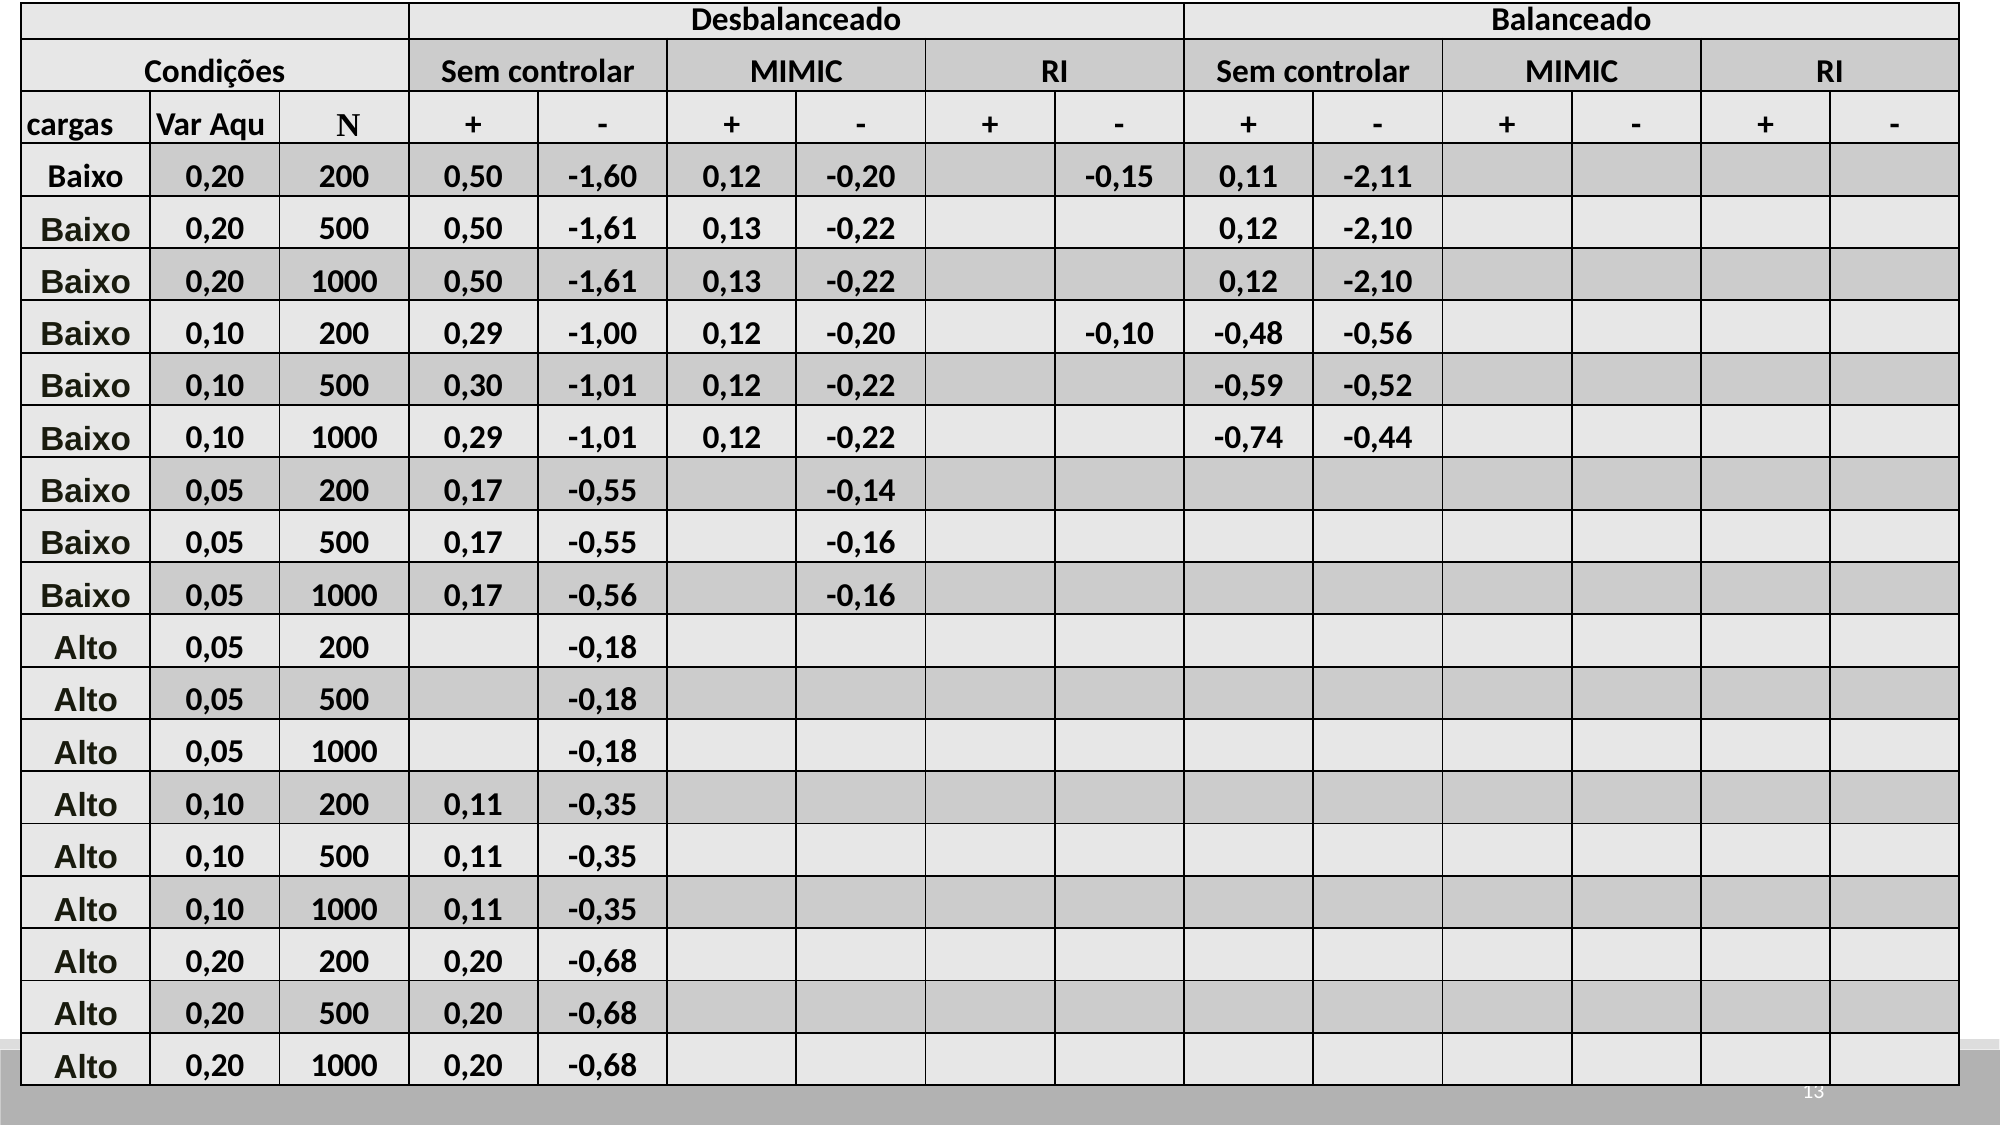

|  |  |  | Desbalanceado |  |  |  |  |  | Balanceado |  |  |  |  |  |
| --- | --- | --- | --- | --- | --- | --- | --- | --- | --- | --- | --- | --- | --- | --- |
| Condições |  |  | Sem controlar |  | MIMIC |  | RI |  | Sem controlar |  | MIMIC |  | RI |  |
| cargas | Var Aqu | N | + | - | + | - | + | - | + | - | + | - | + | - |
| Baixo | 0,20 | 200 | 0,50 | -1,60 | 0,12 | -0,20 |  | -0,15 | 0,11 | -2,11 |  |  |  |  |
| Baixo | 0,20 | 500 | 0,50 | -1,61 | 0,13 | -0,22 |  |  | 0,12 | -2,10 |  |  |  |  |
| Baixo | 0,20 | 1000 | 0,50 | -1,61 | 0,13 | -0,22 |  |  | 0,12 | -2,10 |  |  |  |  |
| Baixo | 0,10 | 200 | 0,29 | -1,00 | 0,12 | -0,20 |  | -0,10 | -0,48 | -0,56 |  |  |  |  |
| Baixo | 0,10 | 500 | 0,30 | -1,01 | 0,12 | -0,22 |  |  | -0,59 | -0,52 |  |  |  |  |
| Baixo | 0,10 | 1000 | 0,29 | -1,01 | 0,12 | -0,22 |  |  | -0,74 | -0,44 |  |  |  |  |
| Baixo | 0,05 | 200 | 0,17 | -0,55 |  | -0,14 |  |  |  |  |  |  |  |  |
| Baixo | 0,05 | 500 | 0,17 | -0,55 |  | -0,16 |  |  |  |  |  |  |  |  |
| Baixo | 0,05 | 1000 | 0,17 | -0,56 |  | -0,16 |  |  |  |  |  |  |  |  |
| Alto | 0,05 | 200 |  | -0,18 |  |  |  |  |  |  |  |  |  |  |
| Alto | 0,05 | 500 |  | -0,18 |  |  |  |  |  |  |  |  |  |  |
| Alto | 0,05 | 1000 |  | -0,18 |  |  |  |  |  |  |  |  |  |  |
| Alto | 0,10 | 200 | 0,11 | -0,35 |  |  |  |  |  |  |  |  |  |  |
| Alto | 0,10 | 500 | 0,11 | -0,35 |  |  |  |  |  |  |  |  |  |  |
| Alto | 0,10 | 1000 | 0,11 | -0,35 |  |  |  |  |  |  |  |  |  |  |
| Alto | 0,20 | 200 | 0,20 | -0,68 |  |  |  |  |  |  |  |  |  |  |
| Alto | 0,20 | 500 | 0,20 | -0,68 |  |  |  |  |  |  |  |  |  |  |
| Alto | 0,20 | 1000 | 0,20 | -0,68 |  |  |  |  |  |  |  |  |  |  |
13